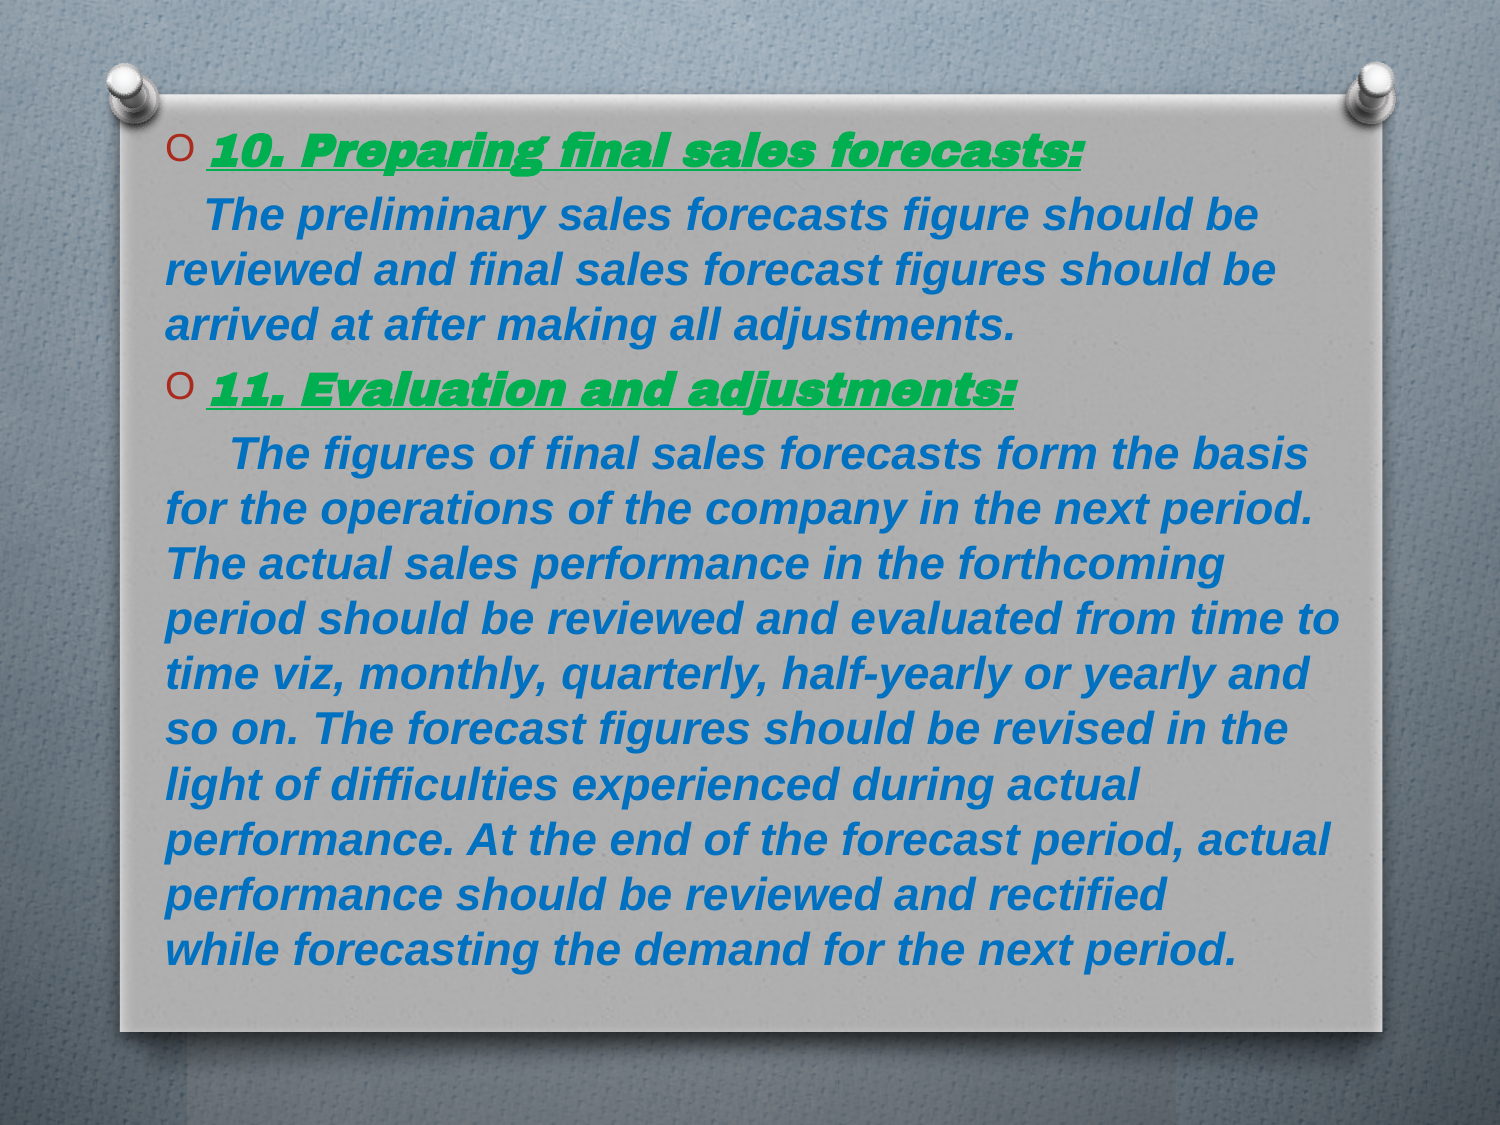

10. Preparing final sales forecasts:
   The preliminary sales forecasts figure should be reviewed and final sales forecast figures should be arrived at after making all adjustments.
11. Evaluation and adjustments:
     The figures of final sales forecasts form the basis for the operations of the company in the next period. The actual sales performance in the forthcoming period should be reviewed and evaluated from time to time viz, monthly, quarterly, half-yearly or yearly and so on. The forecast figures should be revised in the light of difficulties experienced during actual performance. At the end of the forecast period, actual performance should be reviewed and rectified while forecasting the demand for the next period.